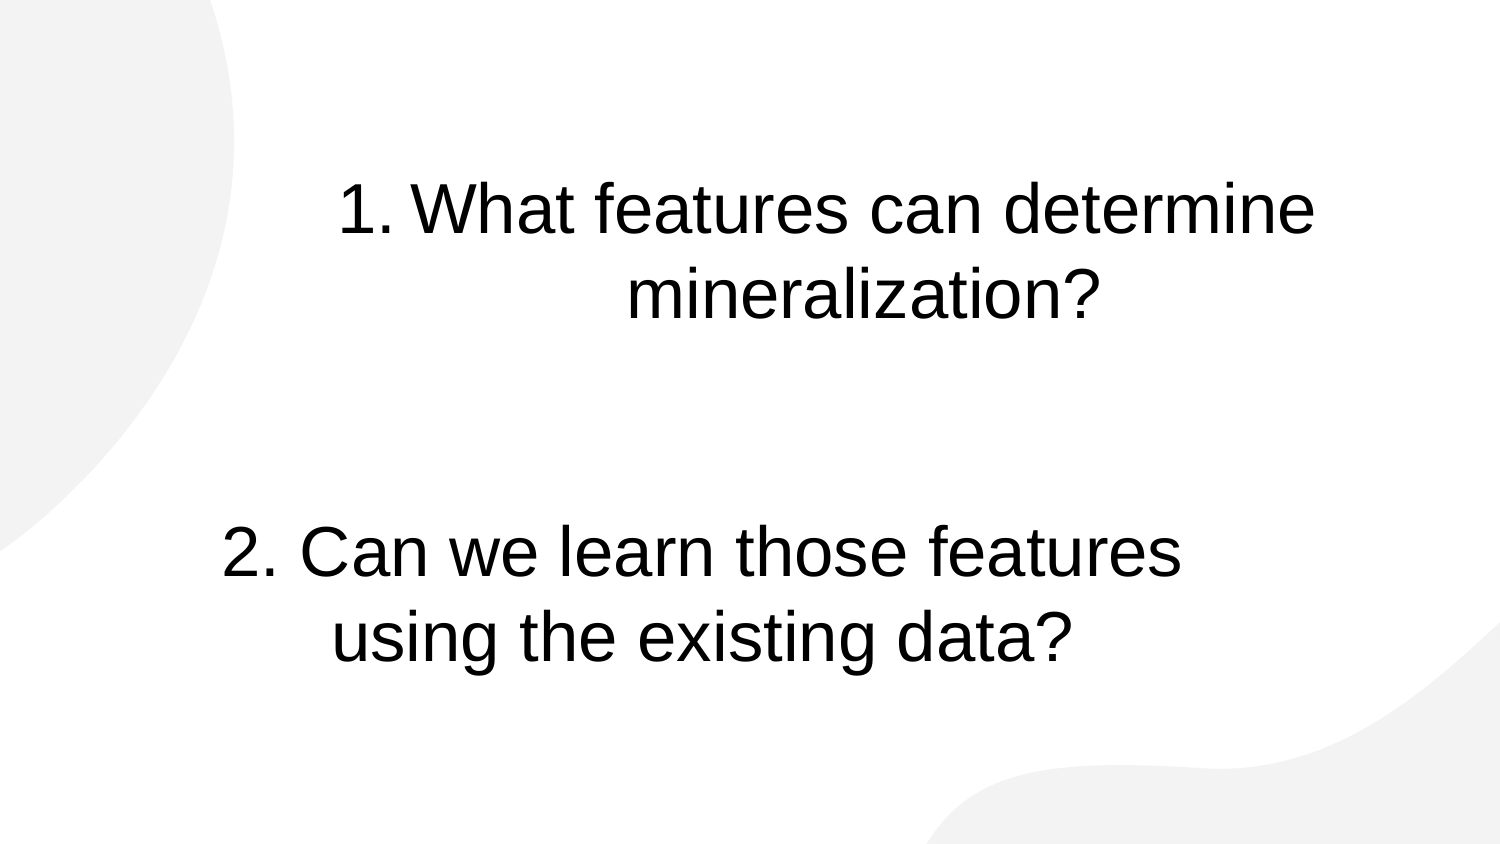

What features can determine mineralization?
2. Can we learn those features using the existing data?